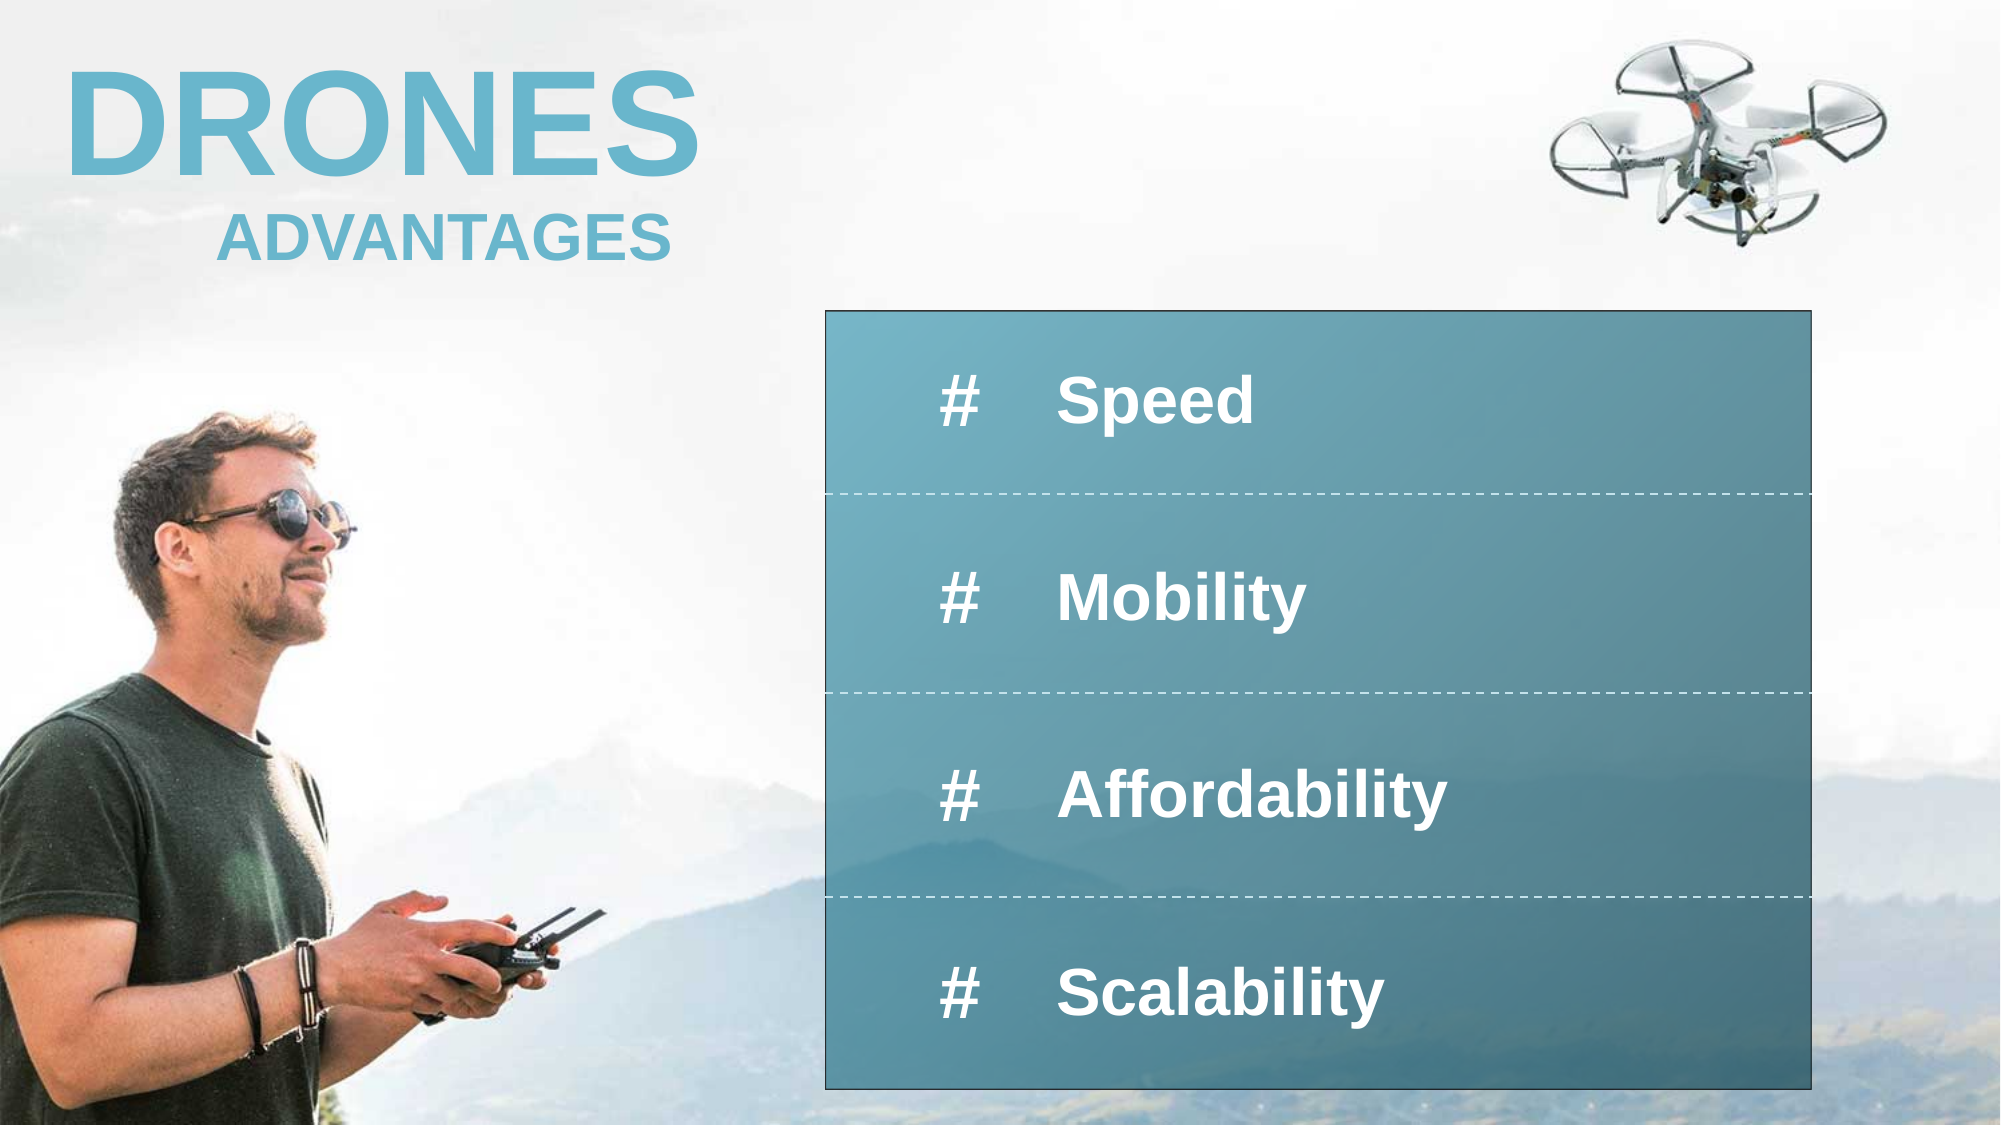

DRONES
ADVANTAGES

#
Speed
#
Mobility
#
Affordability
#
Scalability